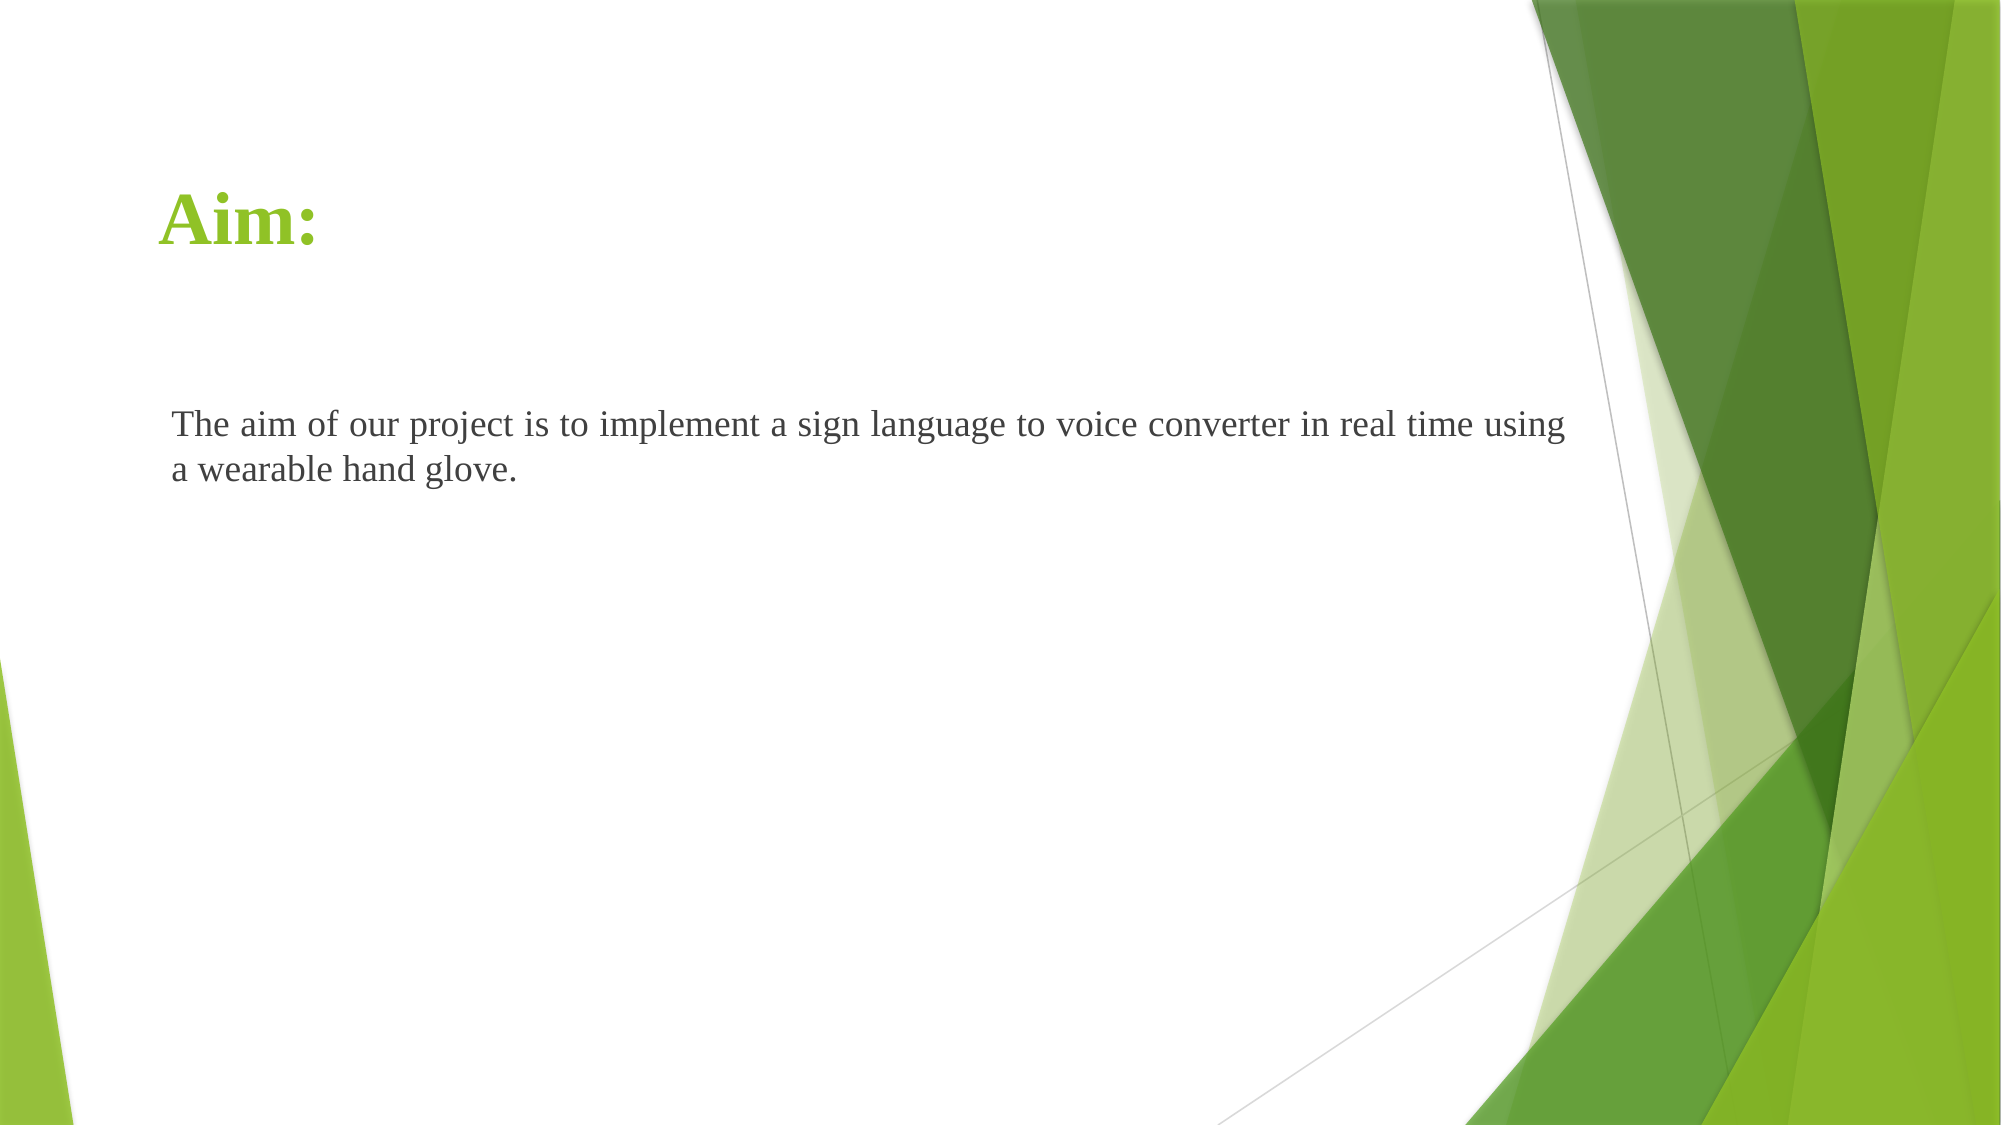

# Aim:
The aim of our project is to implement a sign language to voice converter in real time using a wearable hand glove.